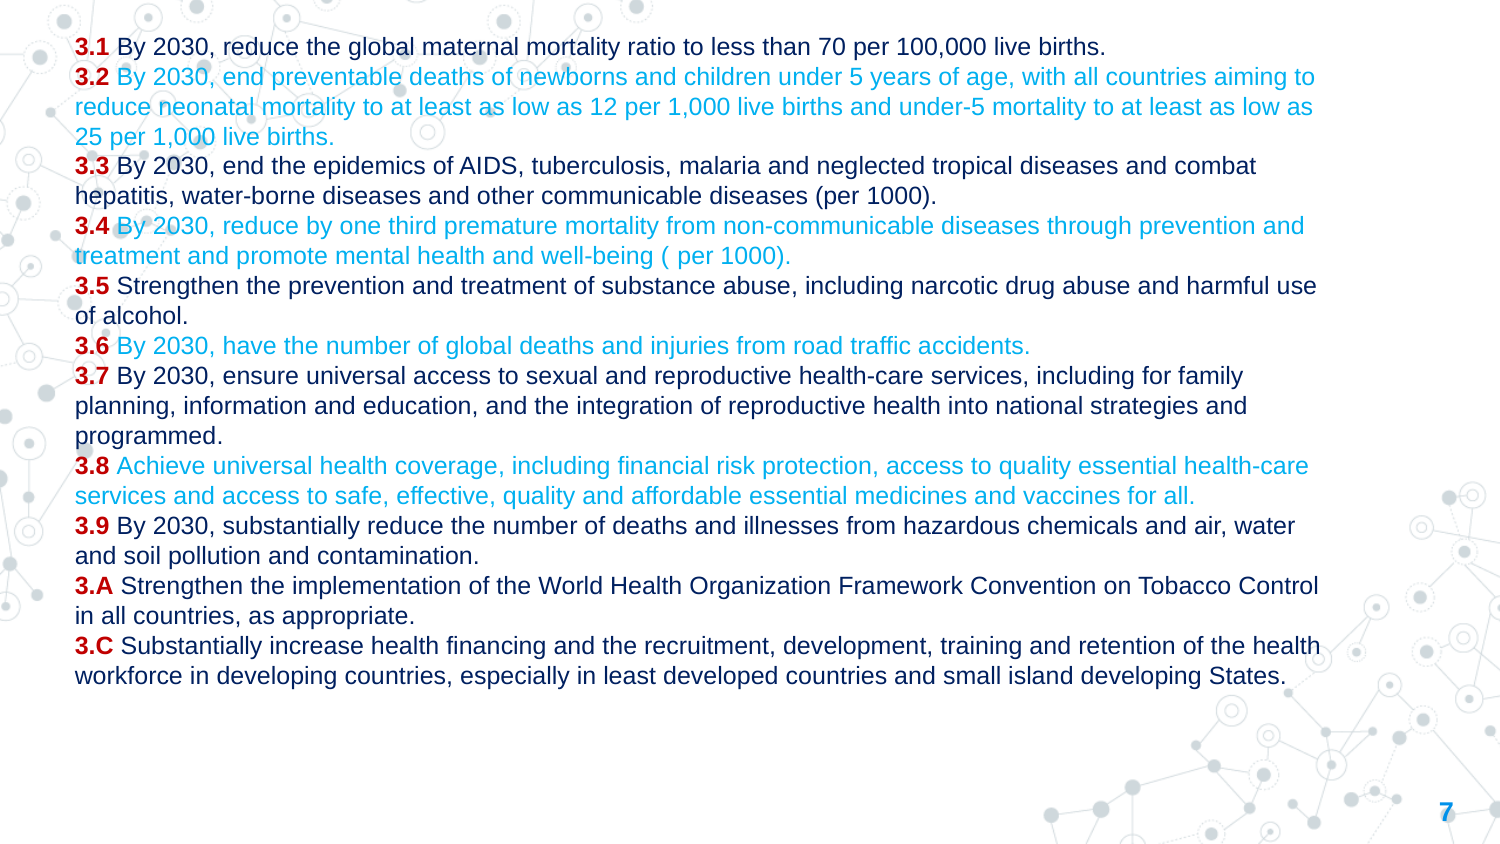

3.1 By 2030, reduce the global maternal mortality ratio to less than 70 per 100,000 live births.
3.2 By 2030, end preventable deaths of newborns and children under 5 years of age, with all countries aiming to reduce neonatal mortality to at least as low as 12 per 1,000 live births and under-5 mortality to at least as low as 25 per 1,000 live births.
3.3 By 2030, end the epidemics of AIDS, tuberculosis, malaria and neglected tropical diseases and combat hepatitis, water-borne diseases and other communicable diseases (per 1000).
3.4 By 2030, reduce by one third premature mortality from non-communicable diseases through prevention and treatment and promote mental health and well-being (​ per 1000).
3.5 Strengthen the prevention and treatment of substance abuse, including narcotic drug abuse and harmful use of alcohol.
3.6 By 2030, have the number of global deaths and injuries from road traffic accidents.
3.7 By 2030, ensure universal access to sexual and reproductive health-care services, including for family planning, information and education, and the integration of reproductive health into national strategies and programmed.
3.8 Achieve universal health coverage, including financial risk protection, access to quality essential health-care services and access to safe, effective, quality and affordable essential medicines and vaccines for all.
3.9 By 2030, substantially reduce the number of deaths and illnesses from hazardous chemicals and air, water and soil pollution and contamination.
3.A Strengthen the implementation of the World Health Organization Framework Convention on Tobacco Control in all countries, as appropriate.
3.C Substantially increase health financing and the recruitment, development, training and retention of the health workforce in developing countries, especially in least developed countries and small island developing States.

7